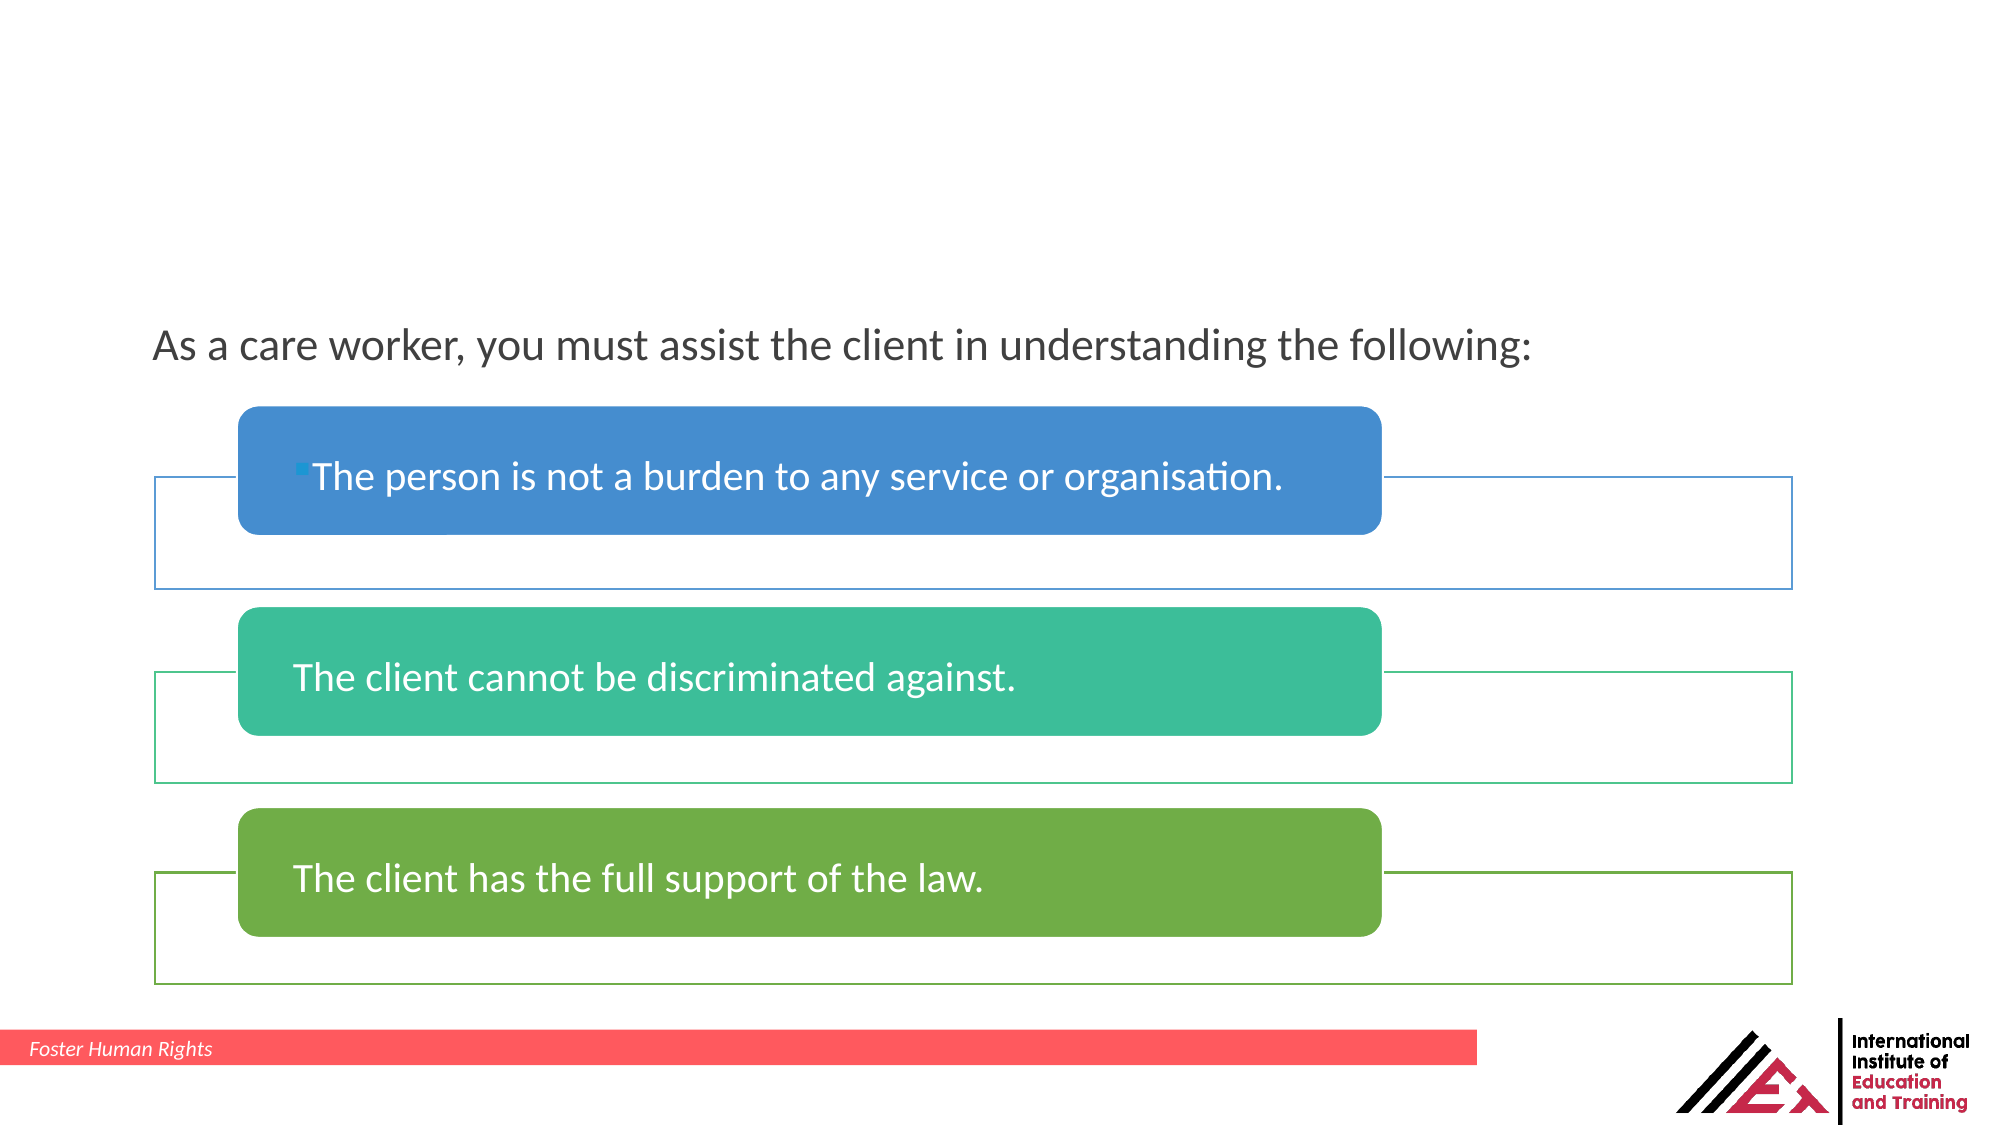

As a care worker, you must assist the client in understanding the following:

The person is not a burden to any service or organisation.
The client cannot be discriminated against.
The client has the full support of the law.
Foster Human Rights